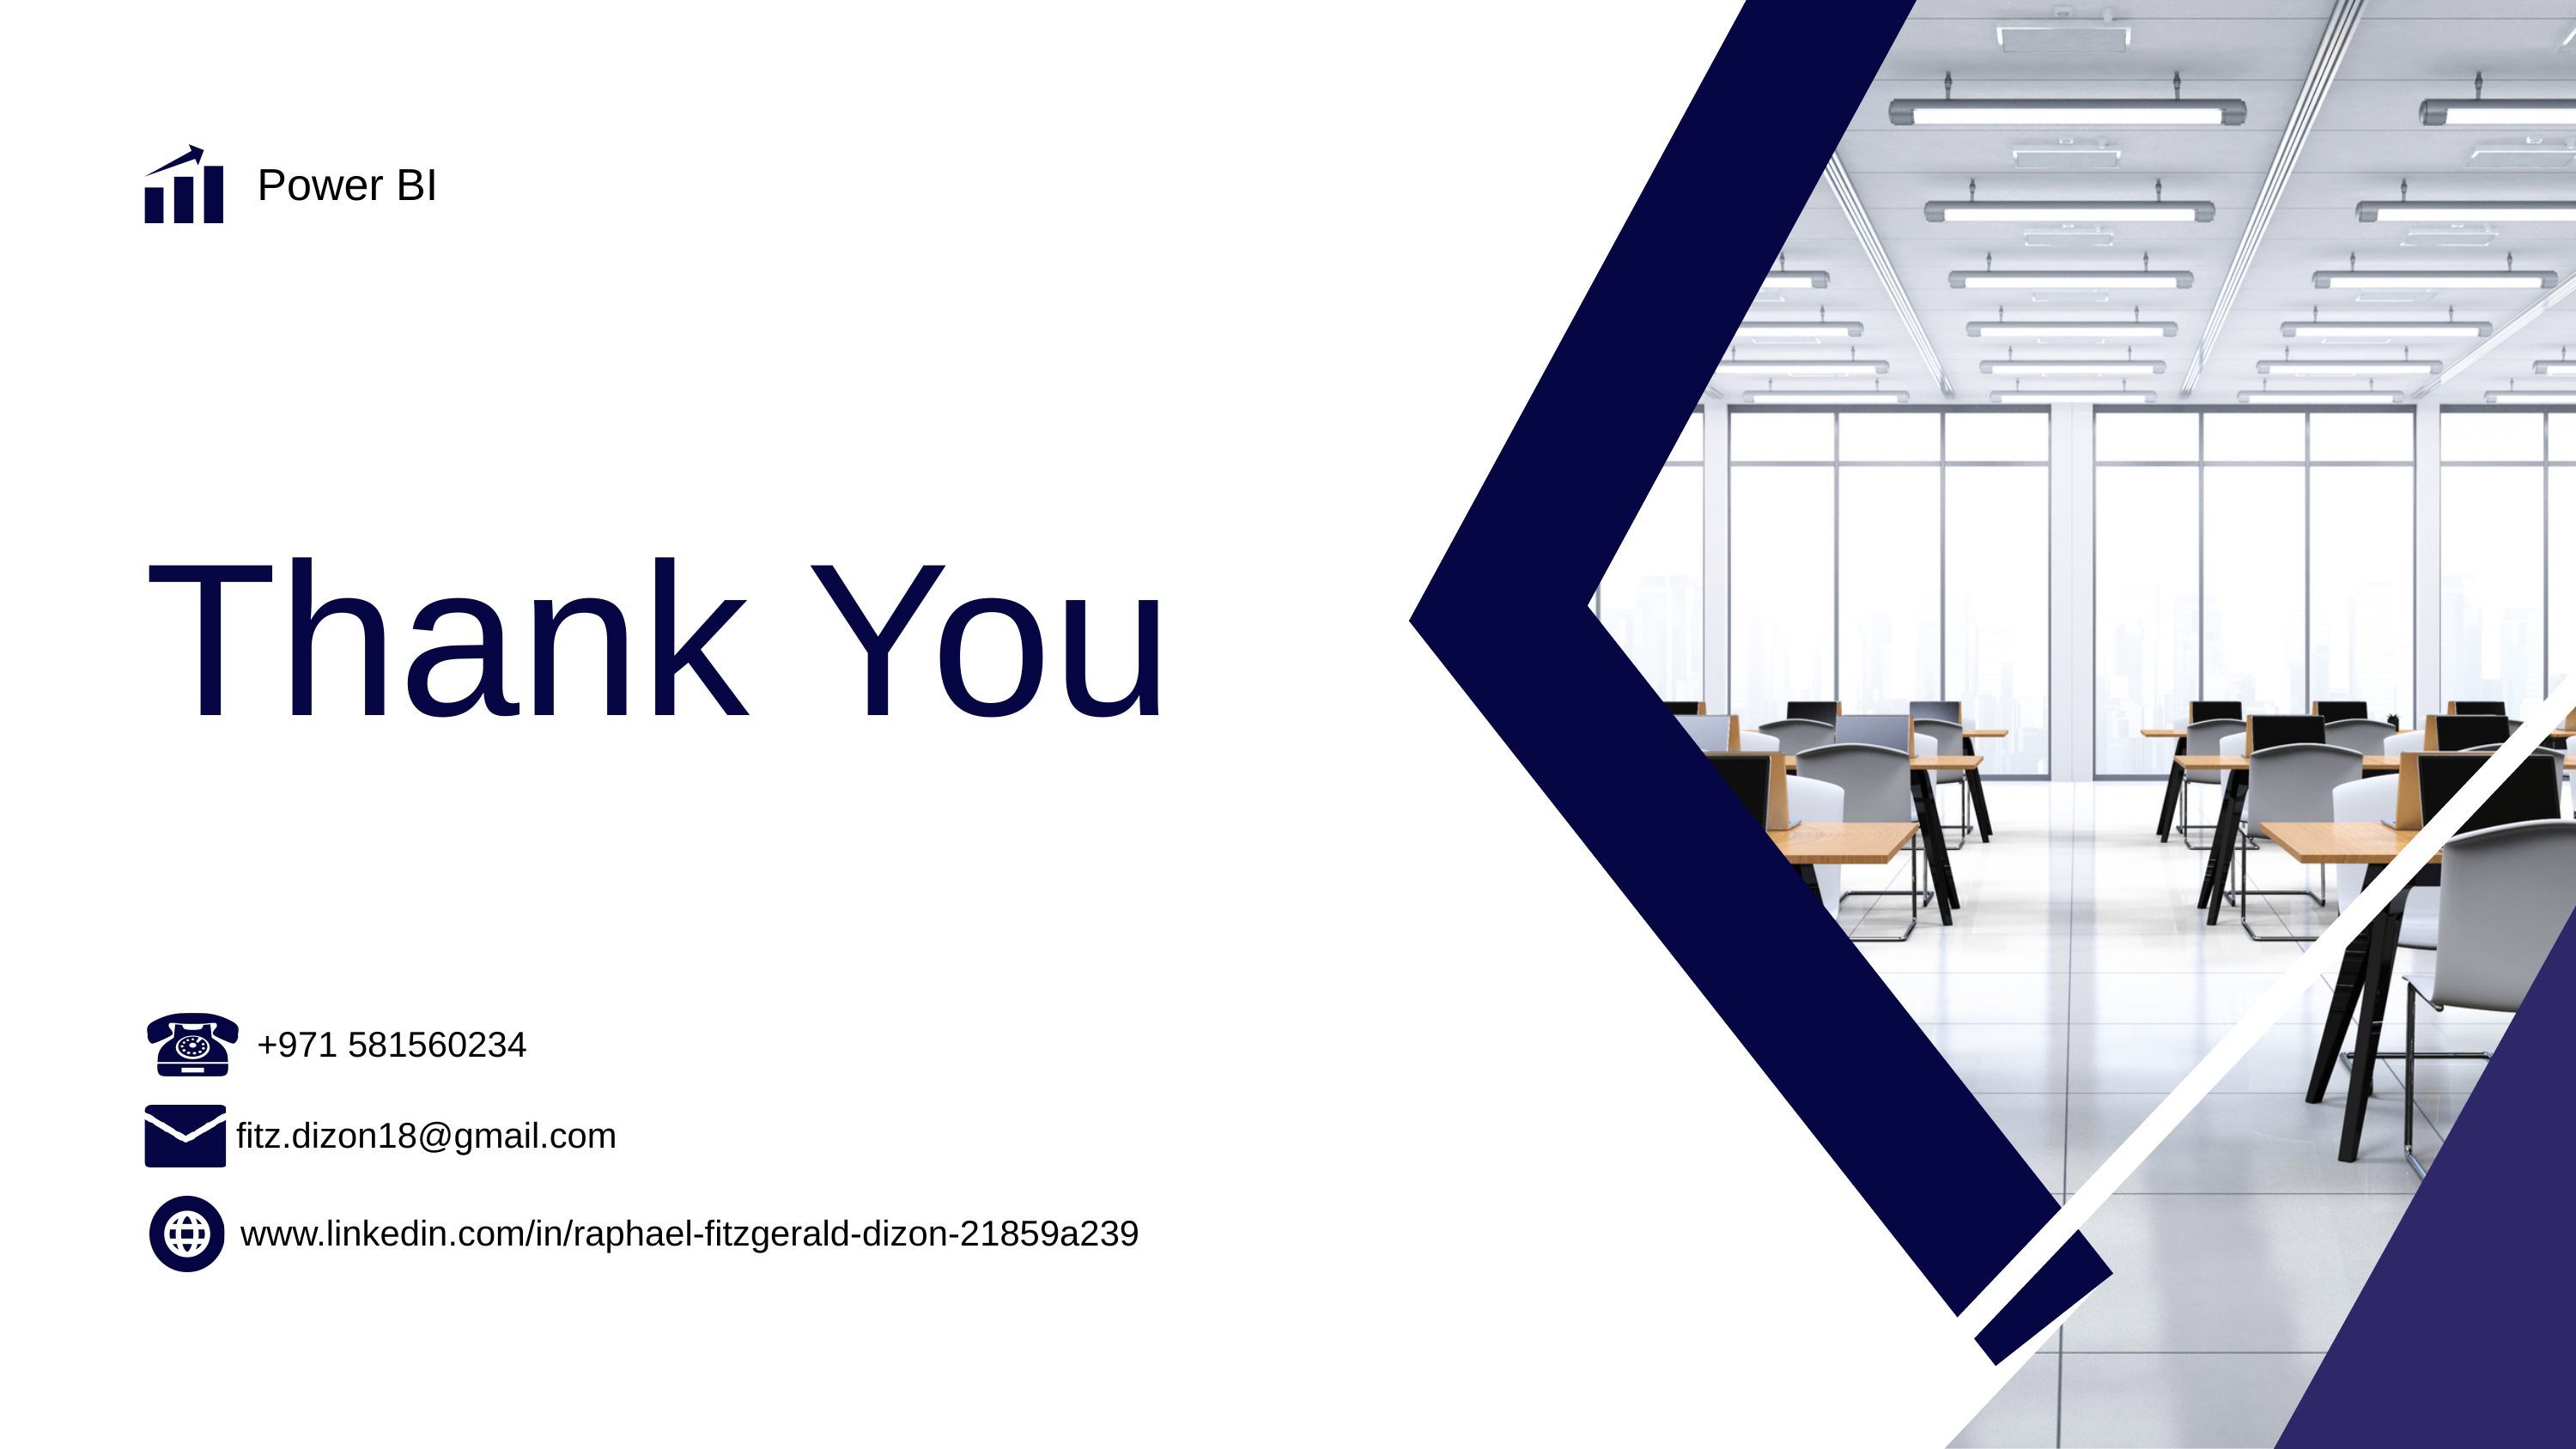

Power BI

Thank You

+971 581560234

fitz.dizon18@gmail.com

www.linkedin.com/in/raphael-fitzgerald-dizon-21859a239